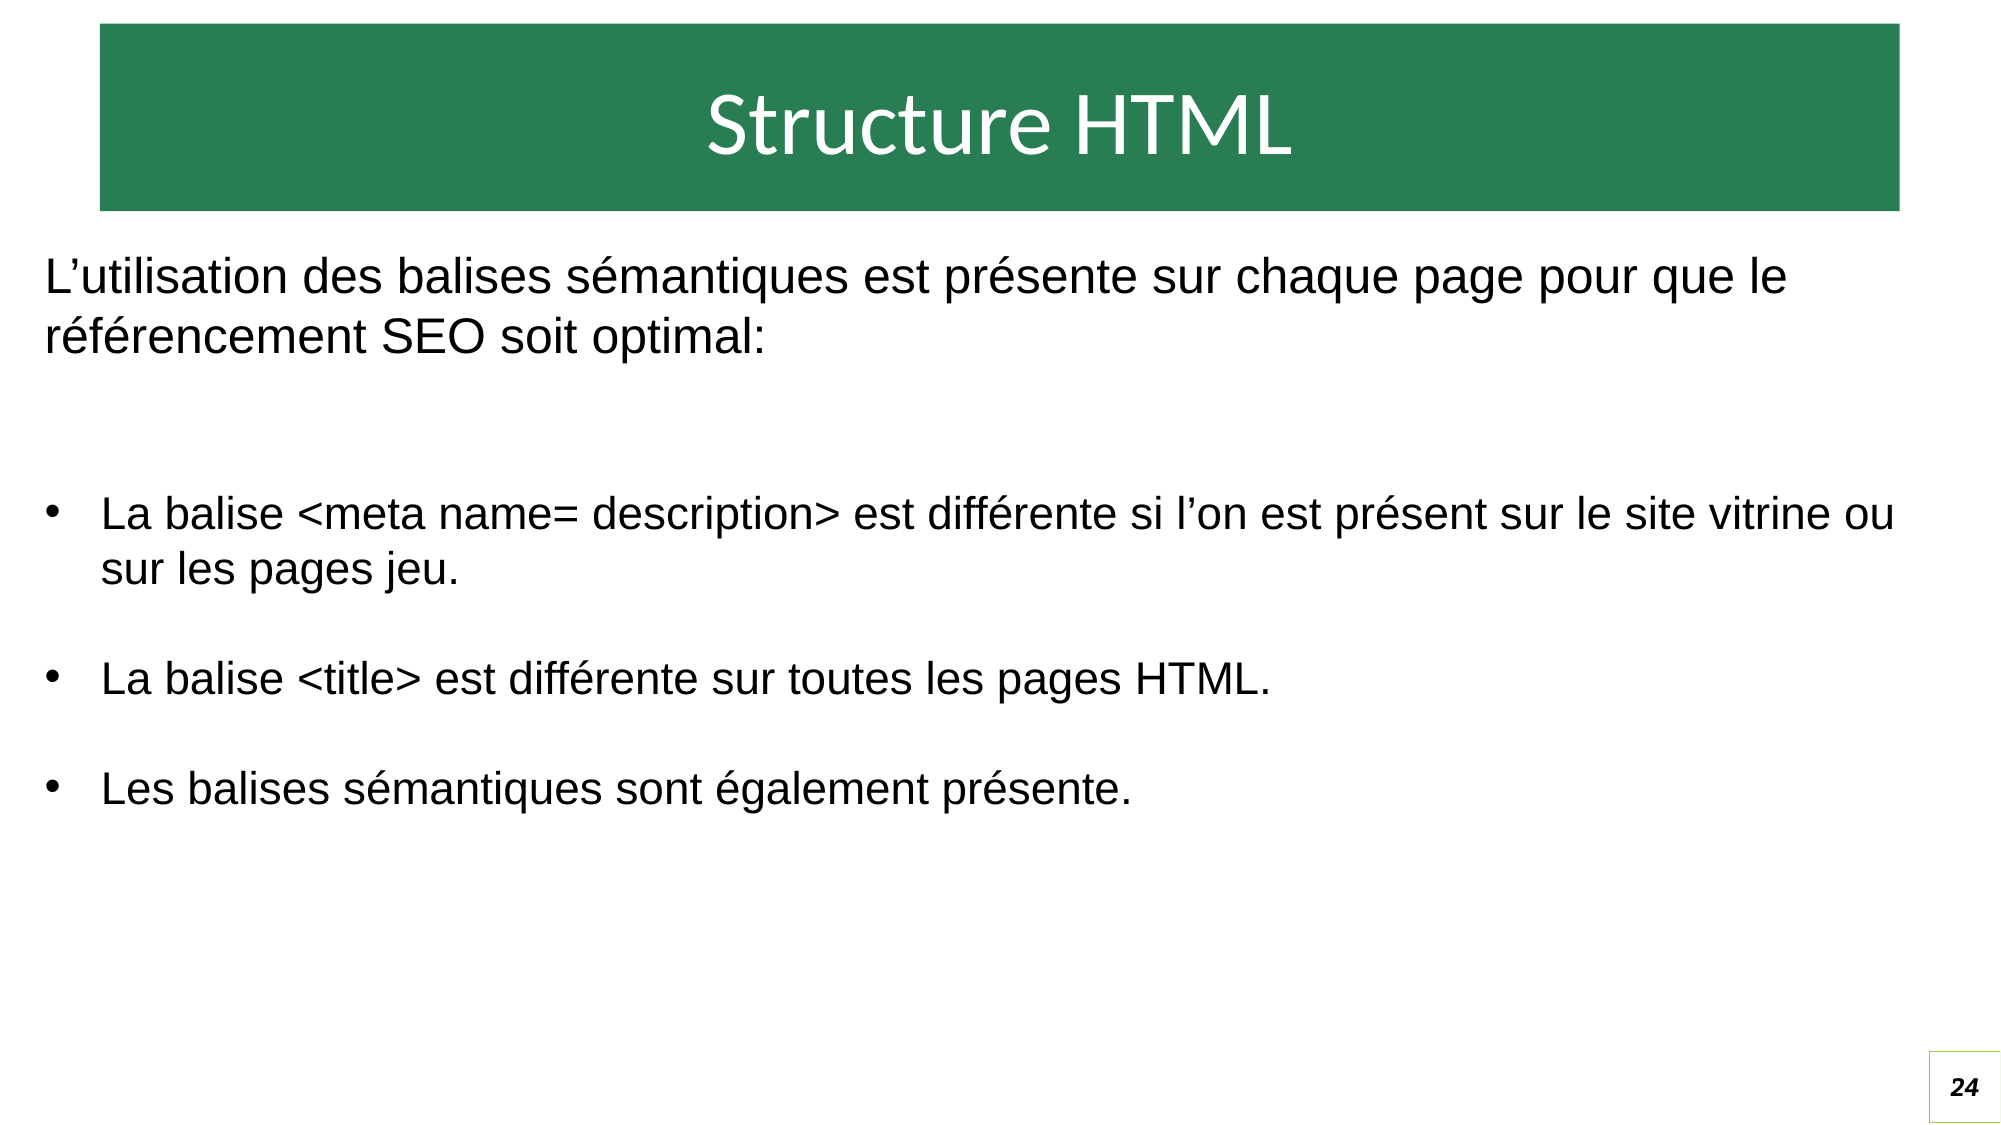

Structure HTML
L’utilisation des balises sémantiques est présente sur chaque page pour que le référencement SEO soit optimal:

La balise <meta name= description> est différente si l’on est présent sur le site vitrine ou sur les pages jeu.

La balise <title> est différente sur toutes les pages HTML.

Les balises sémantiques sont également présente.

24